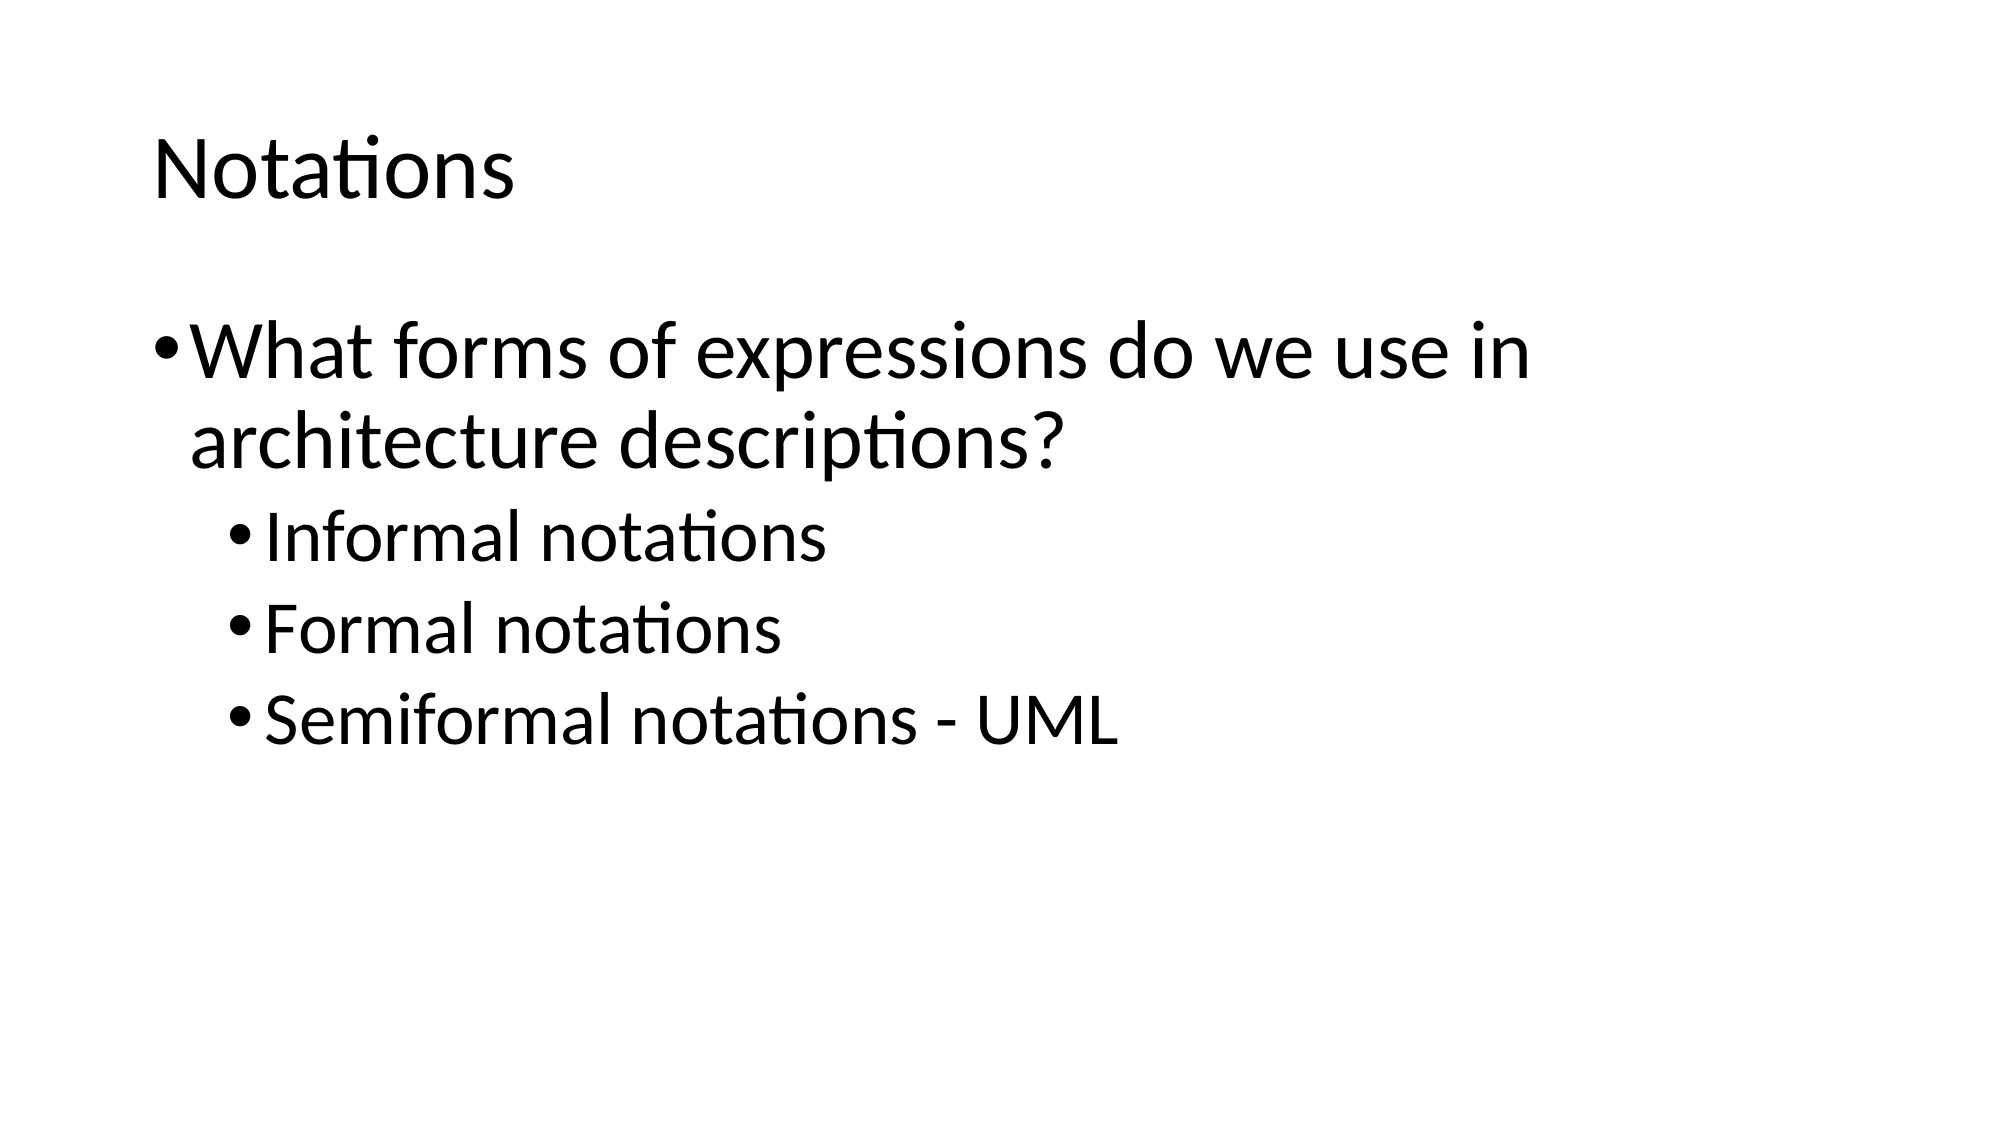

# Notations
What forms of expressions do we use in architecture descriptions?
Informal notations
Formal notations
Semiformal notations - UML